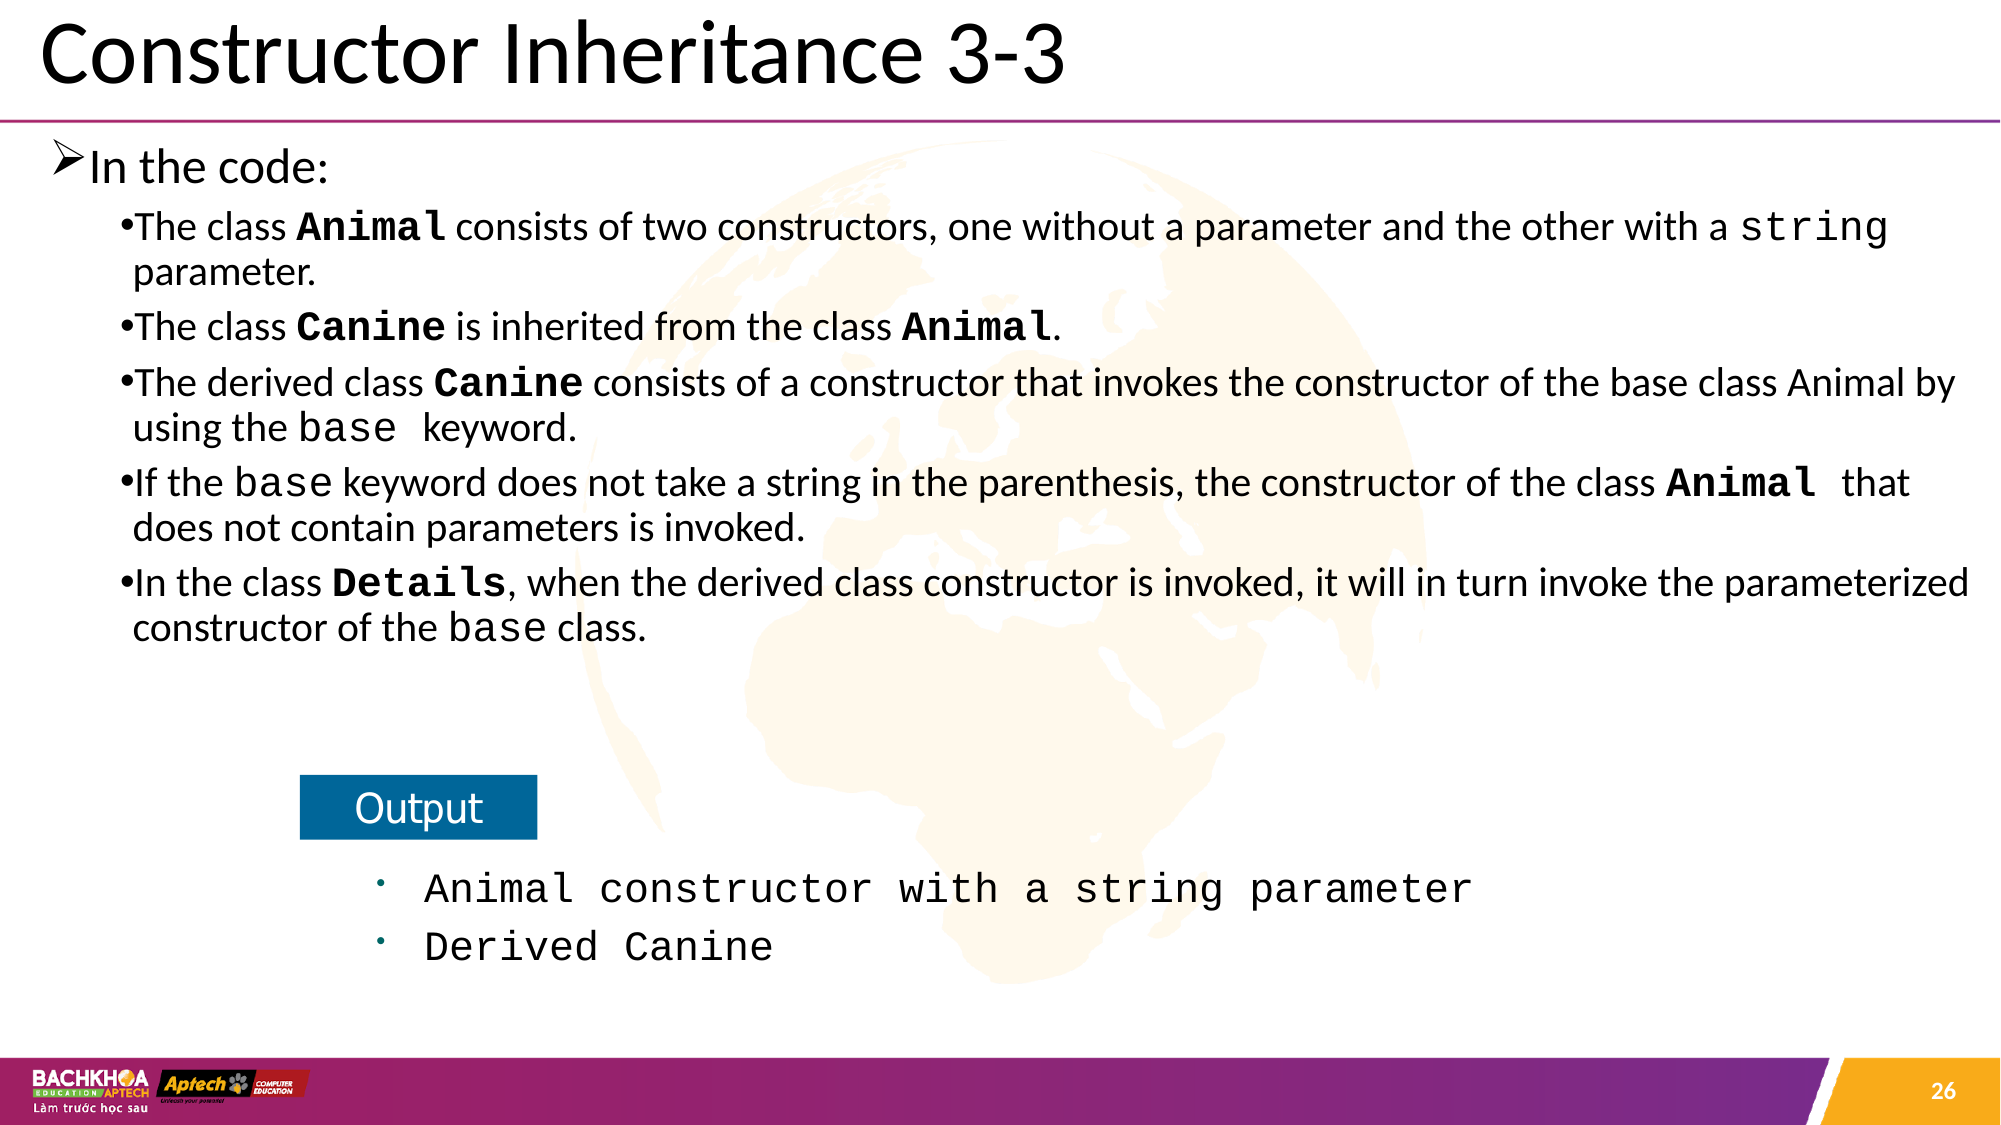

# Constructor Inheritance 3-3
In the code:
The class Animal consists of two constructors, one without a parameter and the other with a string parameter.
The class Canine is inherited from the class Animal.
The derived class Canine consists of a constructor that invokes the constructor of the base class Animal by using the base keyword.
If the base keyword does not take a string in the parenthesis, the constructor of the class Animal that does not contain parameters is invoked.
In the class Details, when the derived class constructor is invoked, it will in turn invoke the parameterized constructor of the base class.

Output

Animal constructor with a string parameter
Derived Canine

26